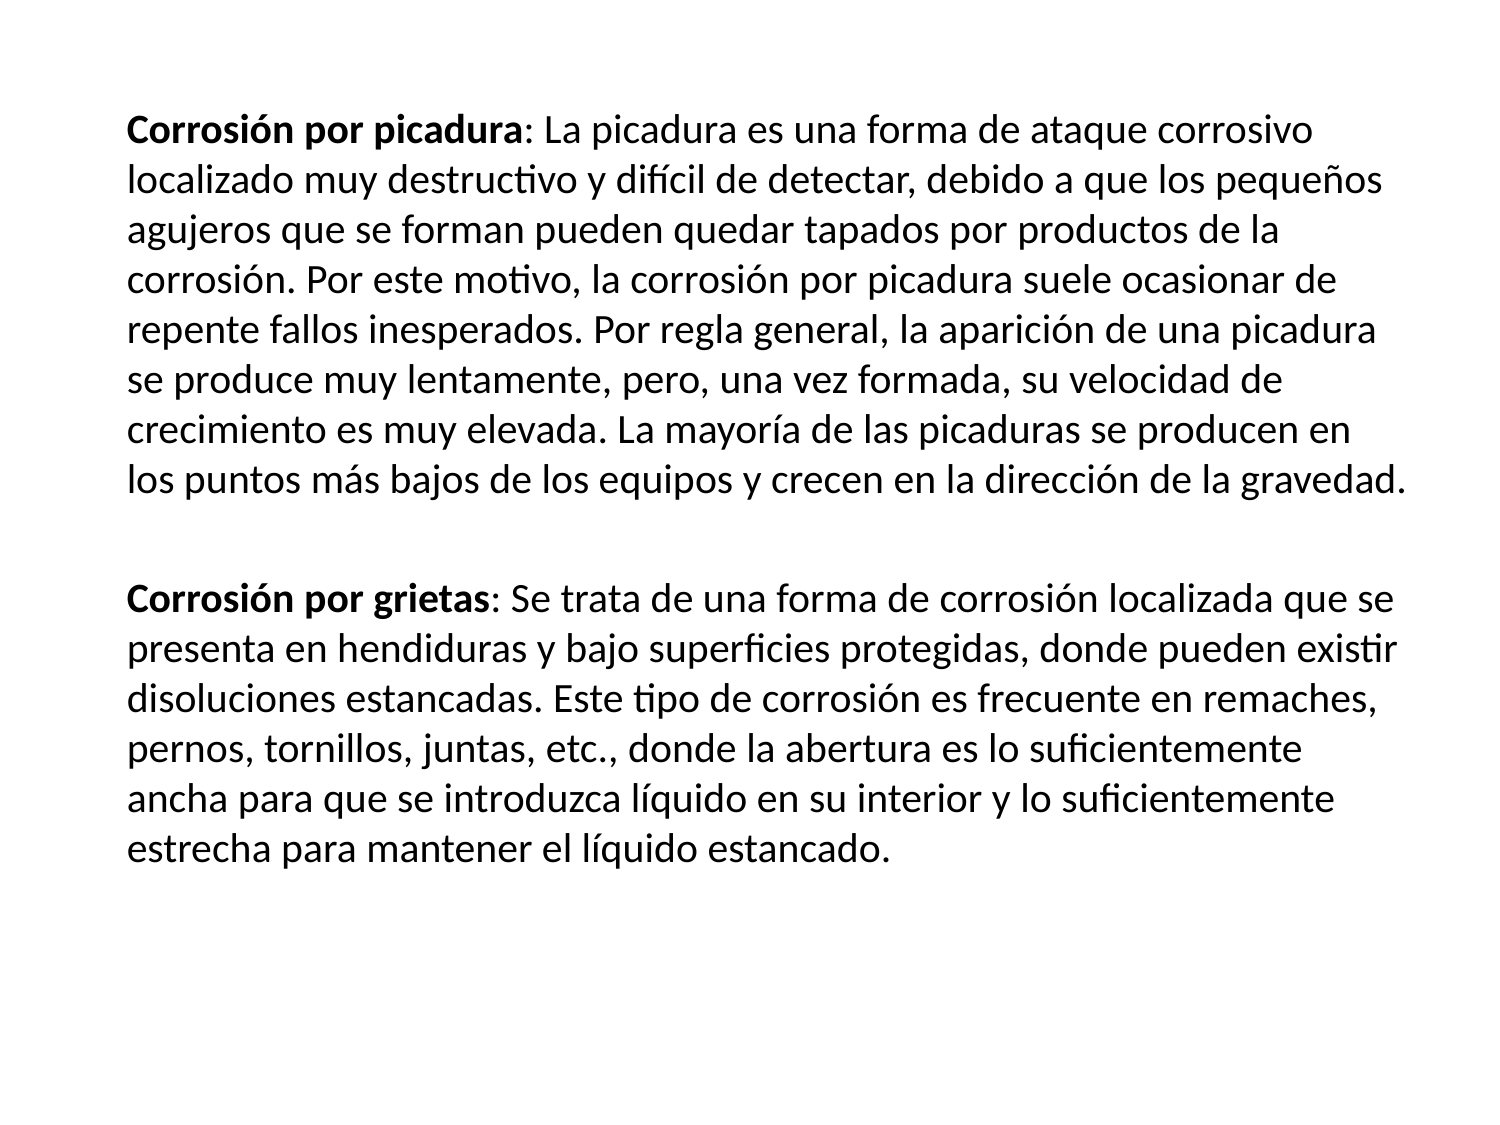

Corrosión por picadura: La picadura es una forma de ataque corrosivo localizado muy destructivo y difícil de detectar, debido a que los pequeños agujeros que se forman pueden quedar tapados por productos de la corrosión. Por este motivo, la corrosión por picadura suele ocasionar de repente fallos inesperados. Por regla general, la aparición de una picadura se produce muy lentamente, pero, una vez formada, su velocidad de crecimiento es muy elevada. La mayoría de las picaduras se producen en los puntos más bajos de los equipos y crecen en la dirección de la gravedad.
Corrosión por grietas: Se trata de una forma de corrosión localizada que se presenta en hendiduras y bajo superficies protegidas, donde pueden existir disoluciones estancadas. Este tipo de corrosión es frecuente en remaches, pernos, tornillos, juntas, etc., donde la abertura es lo suficientemente ancha para que se introduzca líquido en su interior y lo suficientemente estrecha para mantener el líquido estancado.